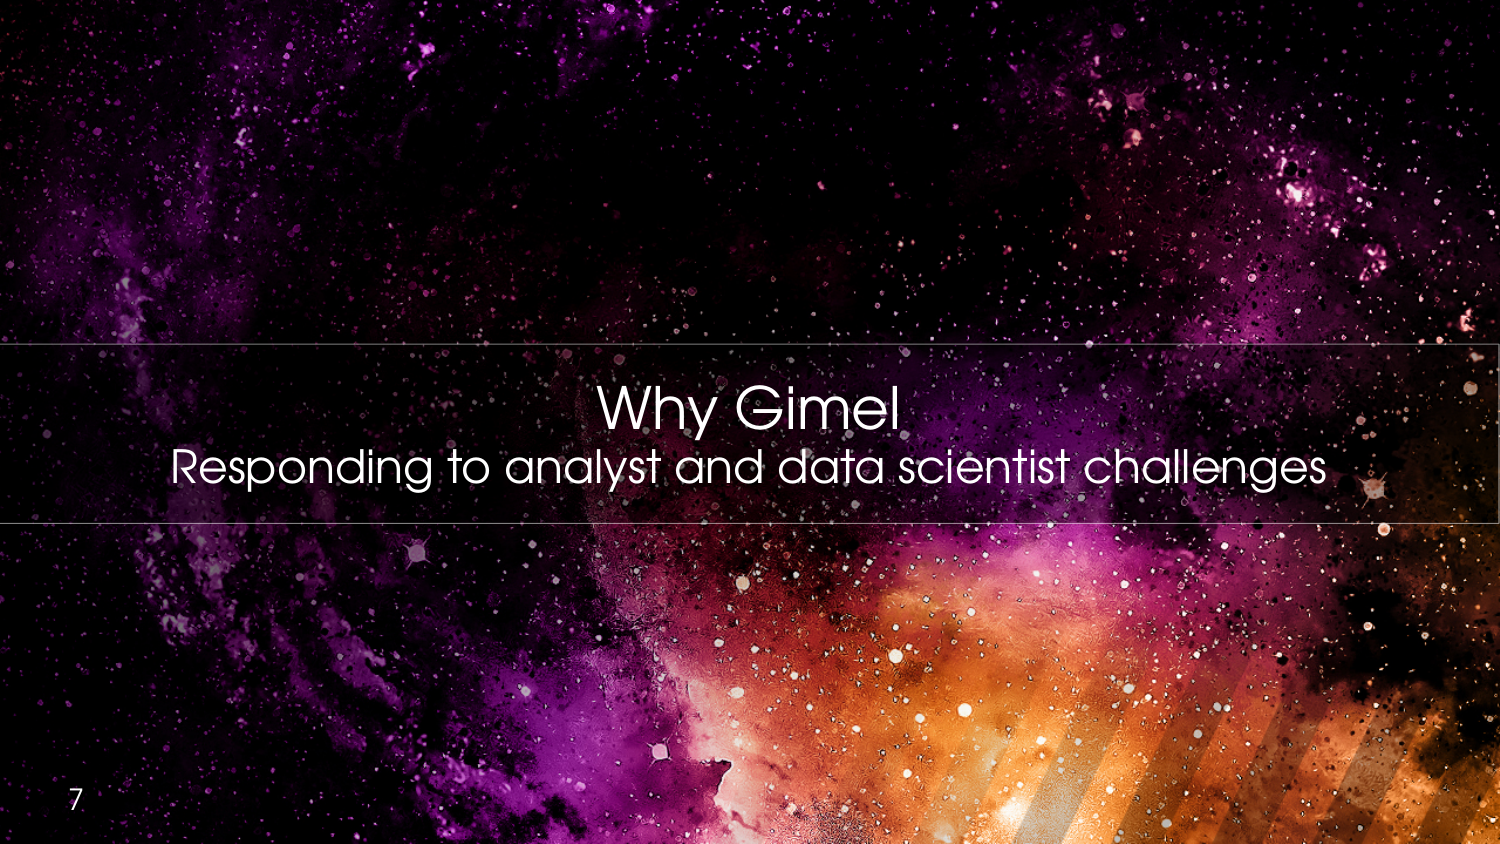

Why Gimel
Responding to analyst and data scientist challenges